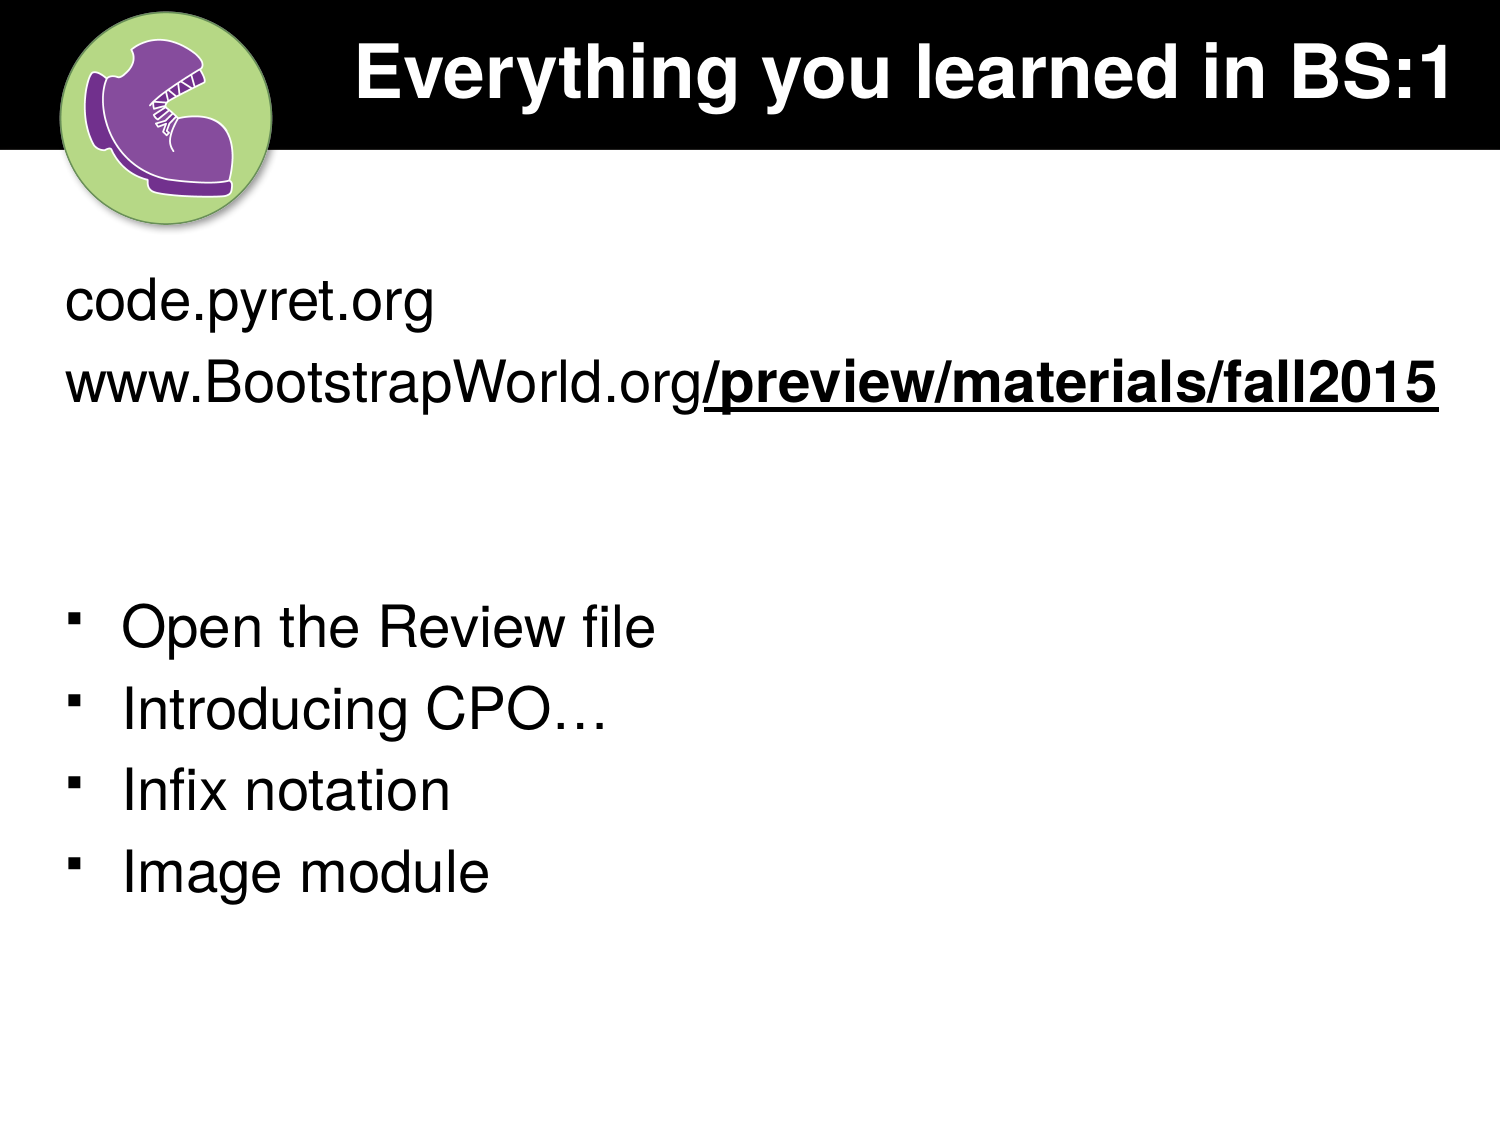

# Everything you learned in BS:1
code.pyret.org
www.BootstrapWorld.org/preview/materials/fall2015

Open the Review file
Introducing CPO…
Infix notation
Image module